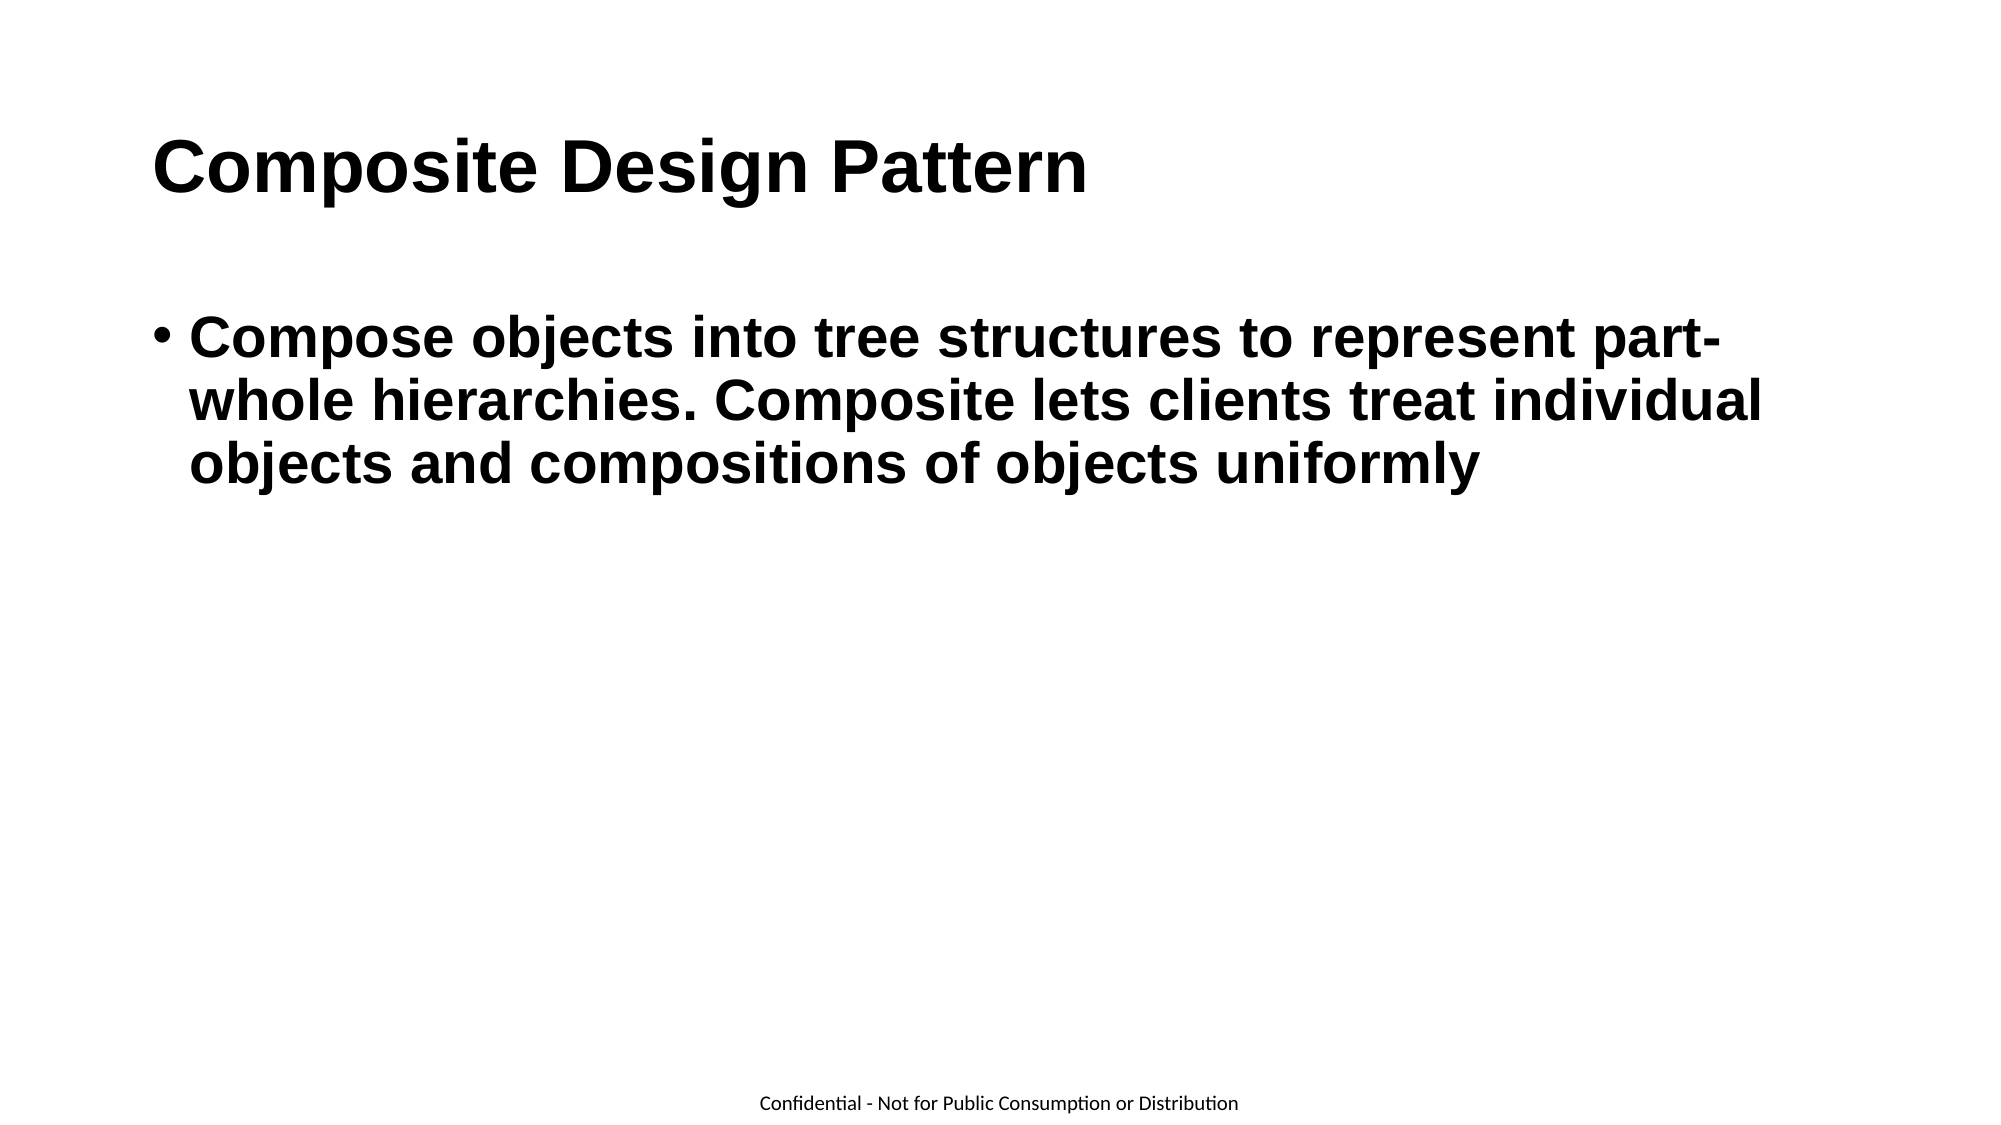

# Composite Design Pattern
Compose objects into tree structures to represent part-whole hierarchies. Composite lets clients treat individual objects and compositions of objects uniformly